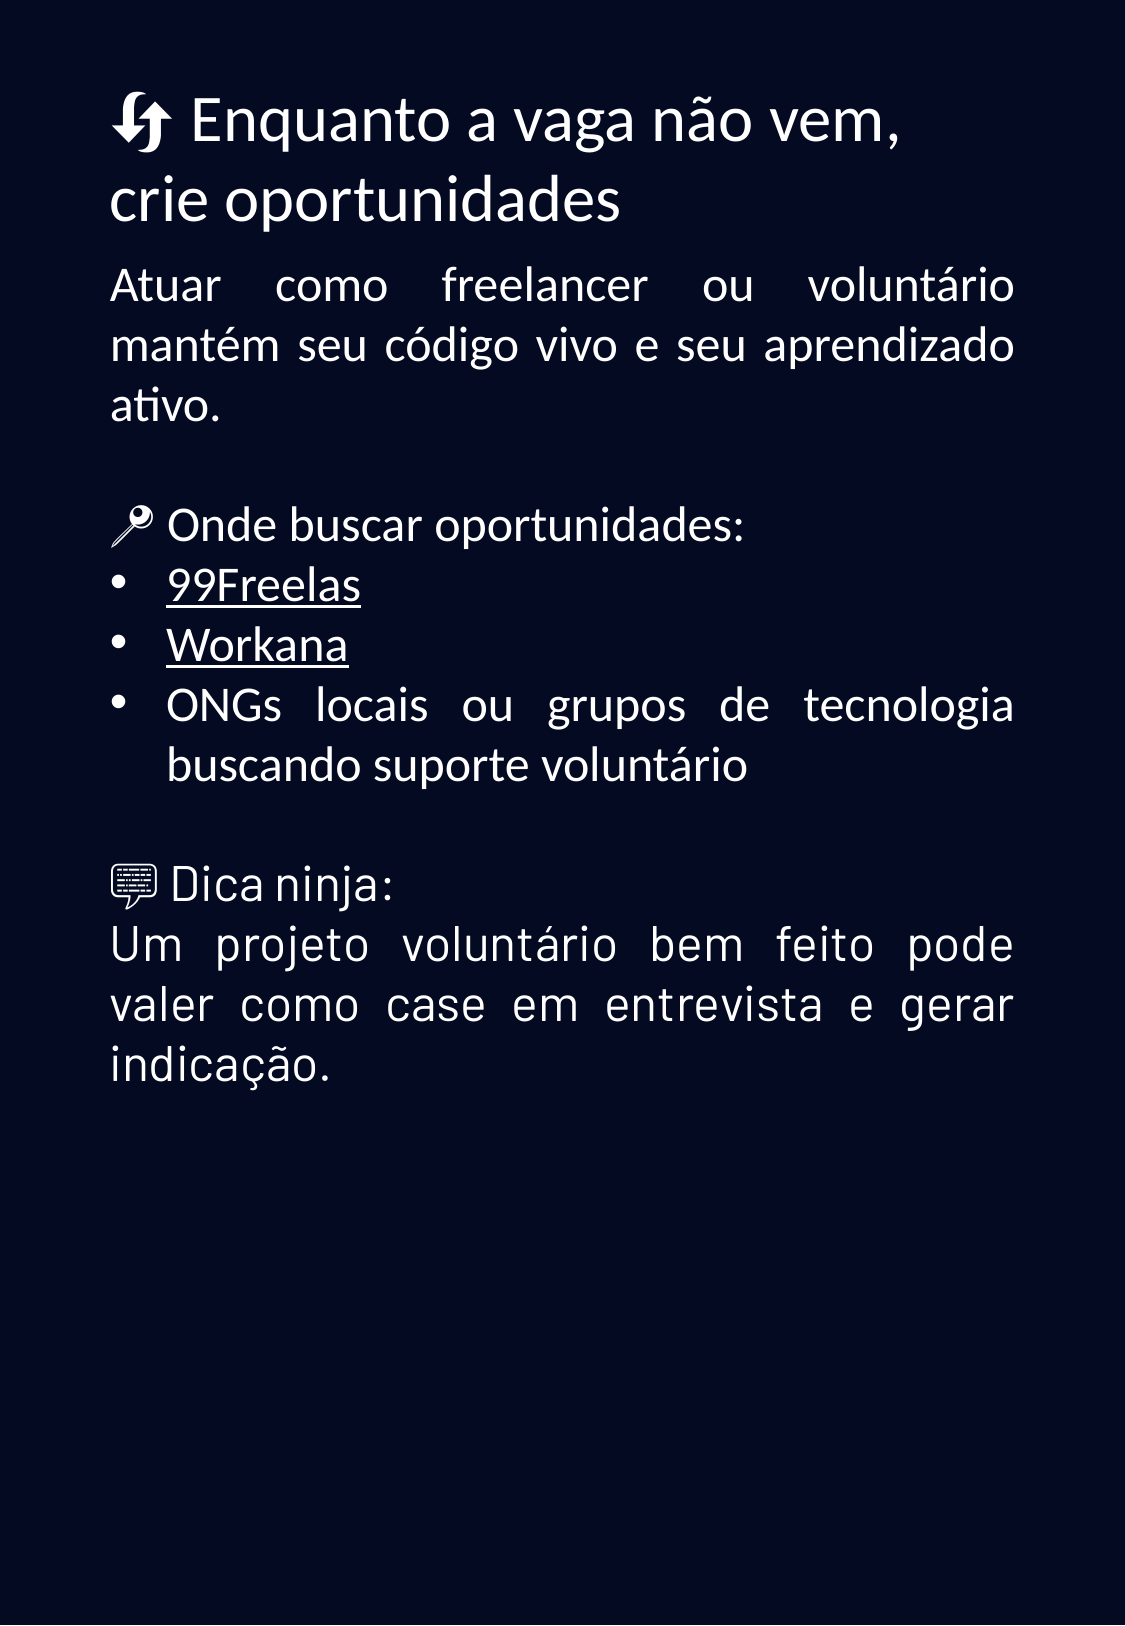

🔄 Enquanto a vaga não vem, crie oportunidades
Atuar como freelancer ou voluntário mantém seu código vivo e seu aprendizado ativo.

📍 Onde buscar oportunidades:
99Freelas
Workana
ONGs locais ou grupos de tecnologia buscando suporte voluntário

💬 Dica ninja:
Um projeto voluntário bem feito pode valer como case em entrevista e gerar indicação.